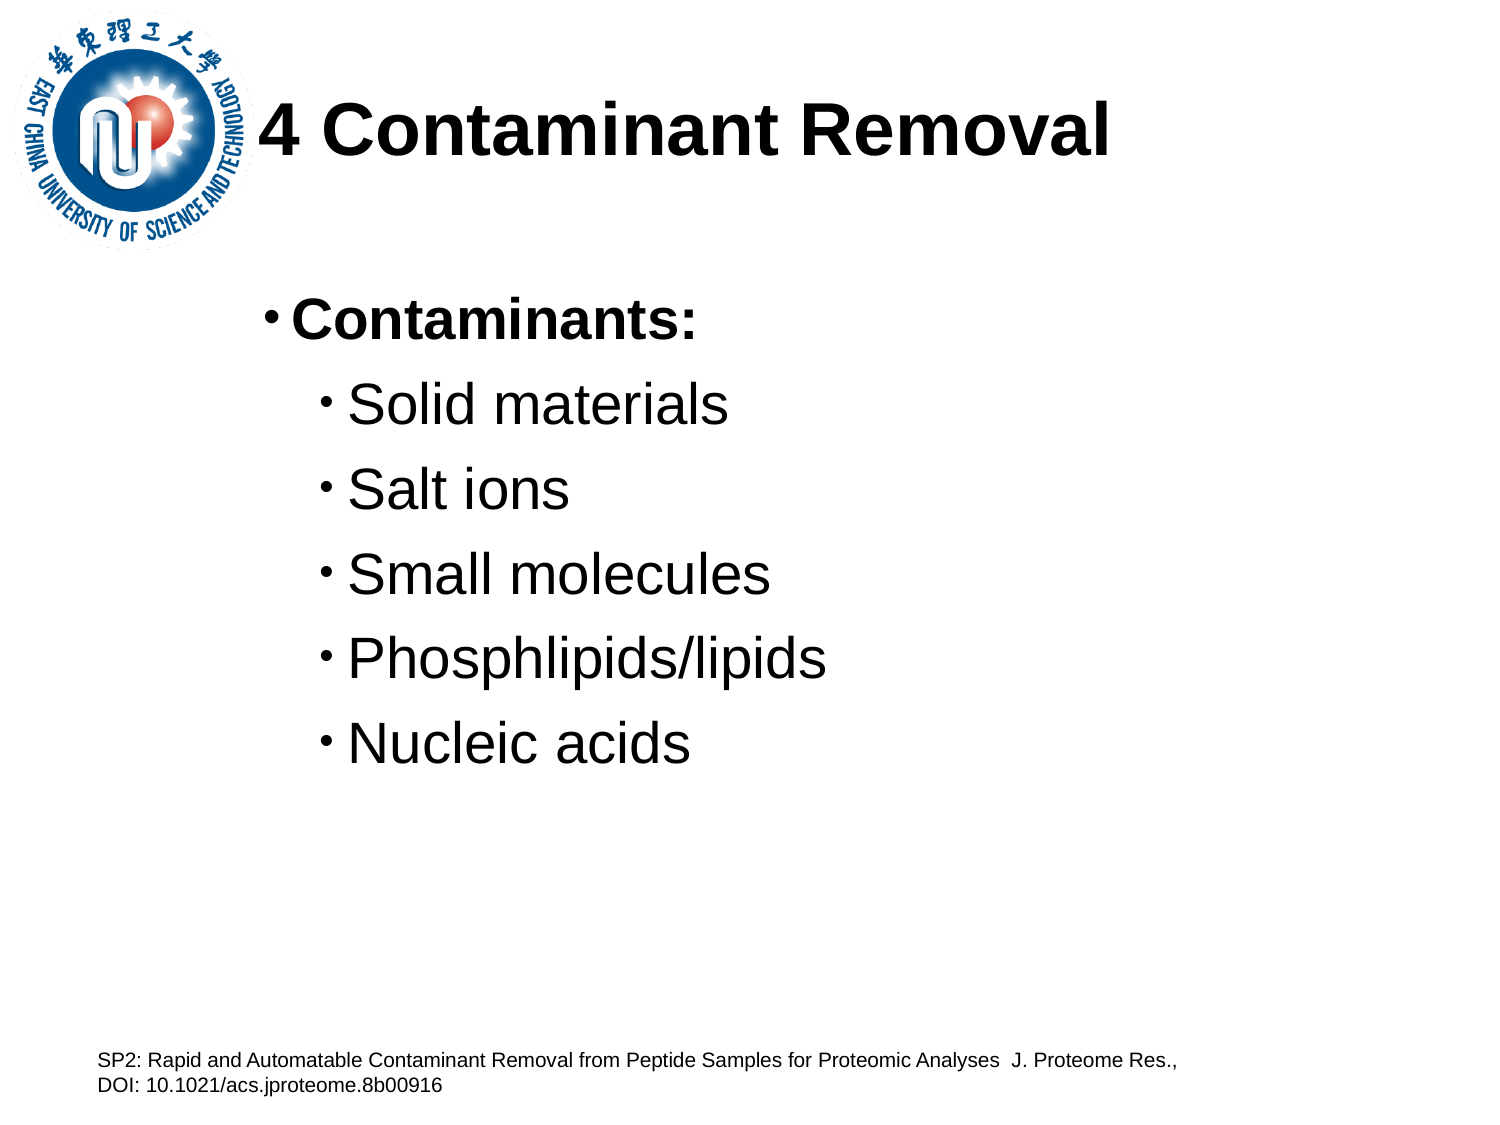

# 4 Contaminant Removal
Contaminants:
Solid materials
Salt ions
Small molecules
Phosphlipids/lipids
Nucleic acids
SP2: Rapid and Automatable Contaminant Removal from Peptide Samples for Proteomic Analyses  J. Proteome Res.,
DOI: 10.1021/acs.jproteome.8b00916